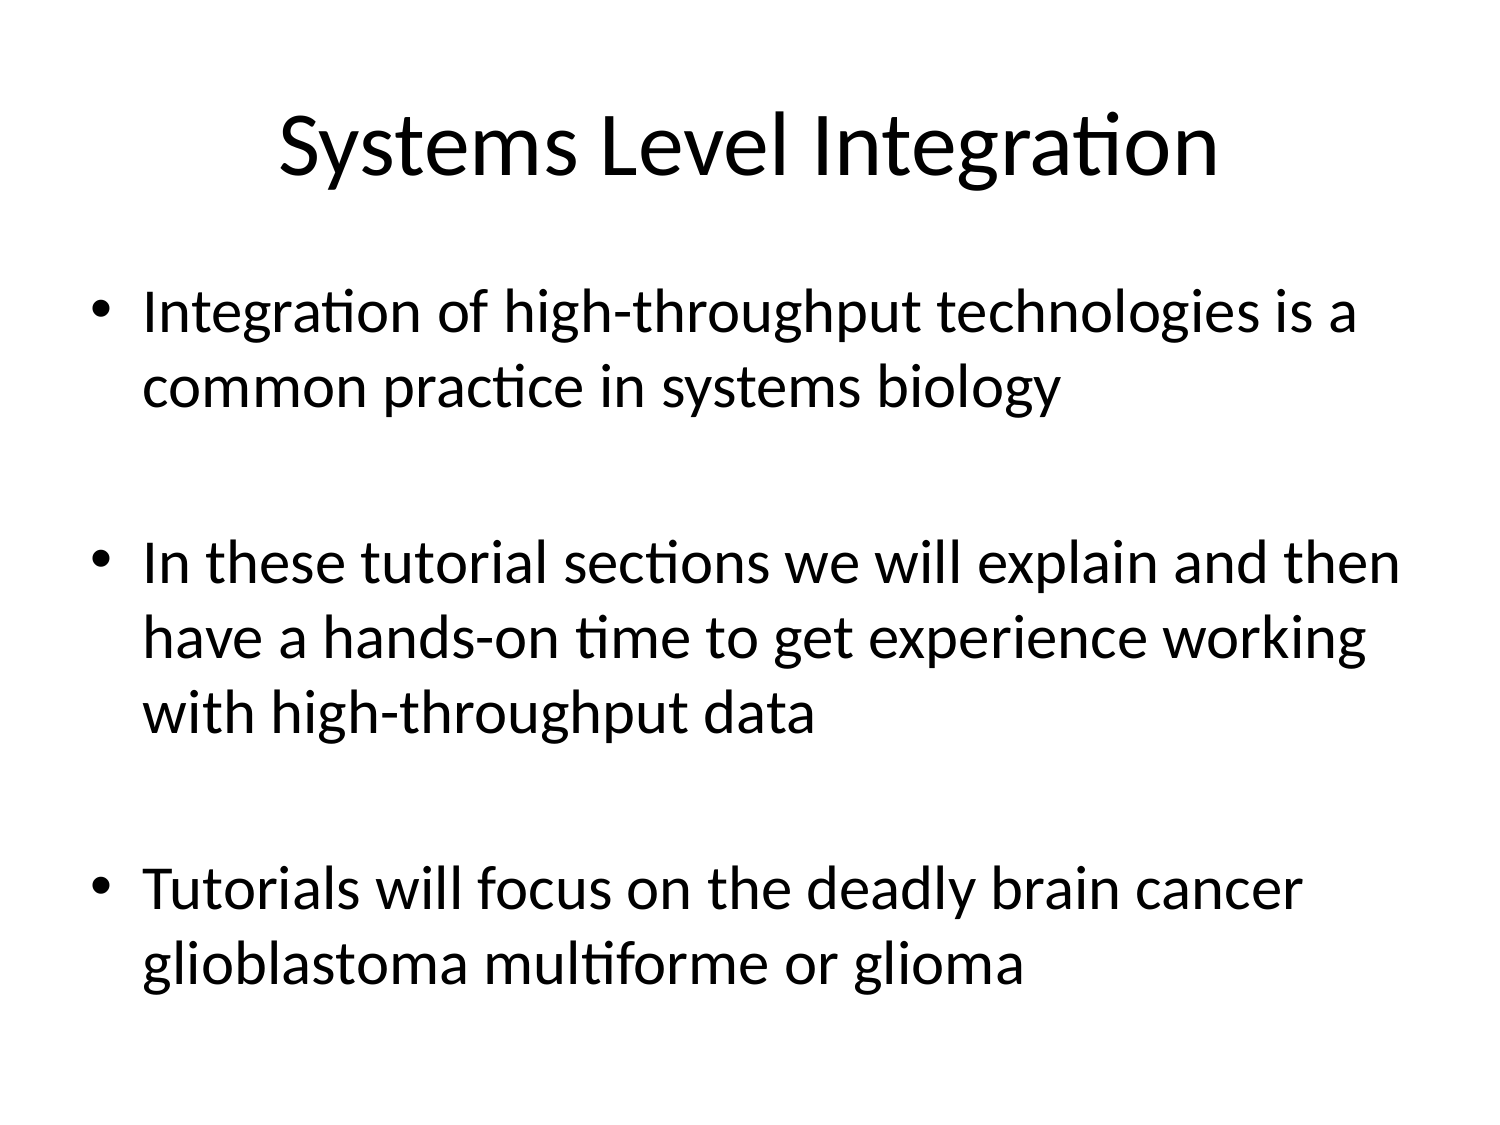

# Systems Level Integration
Integration of high-throughput technologies is a common practice in systems biology

In these tutorial sections we will explain and then have a hands-on time to get experience working with high-throughput data

Tutorials will focus on the deadly brain cancer glioblastoma multiforme or glioma